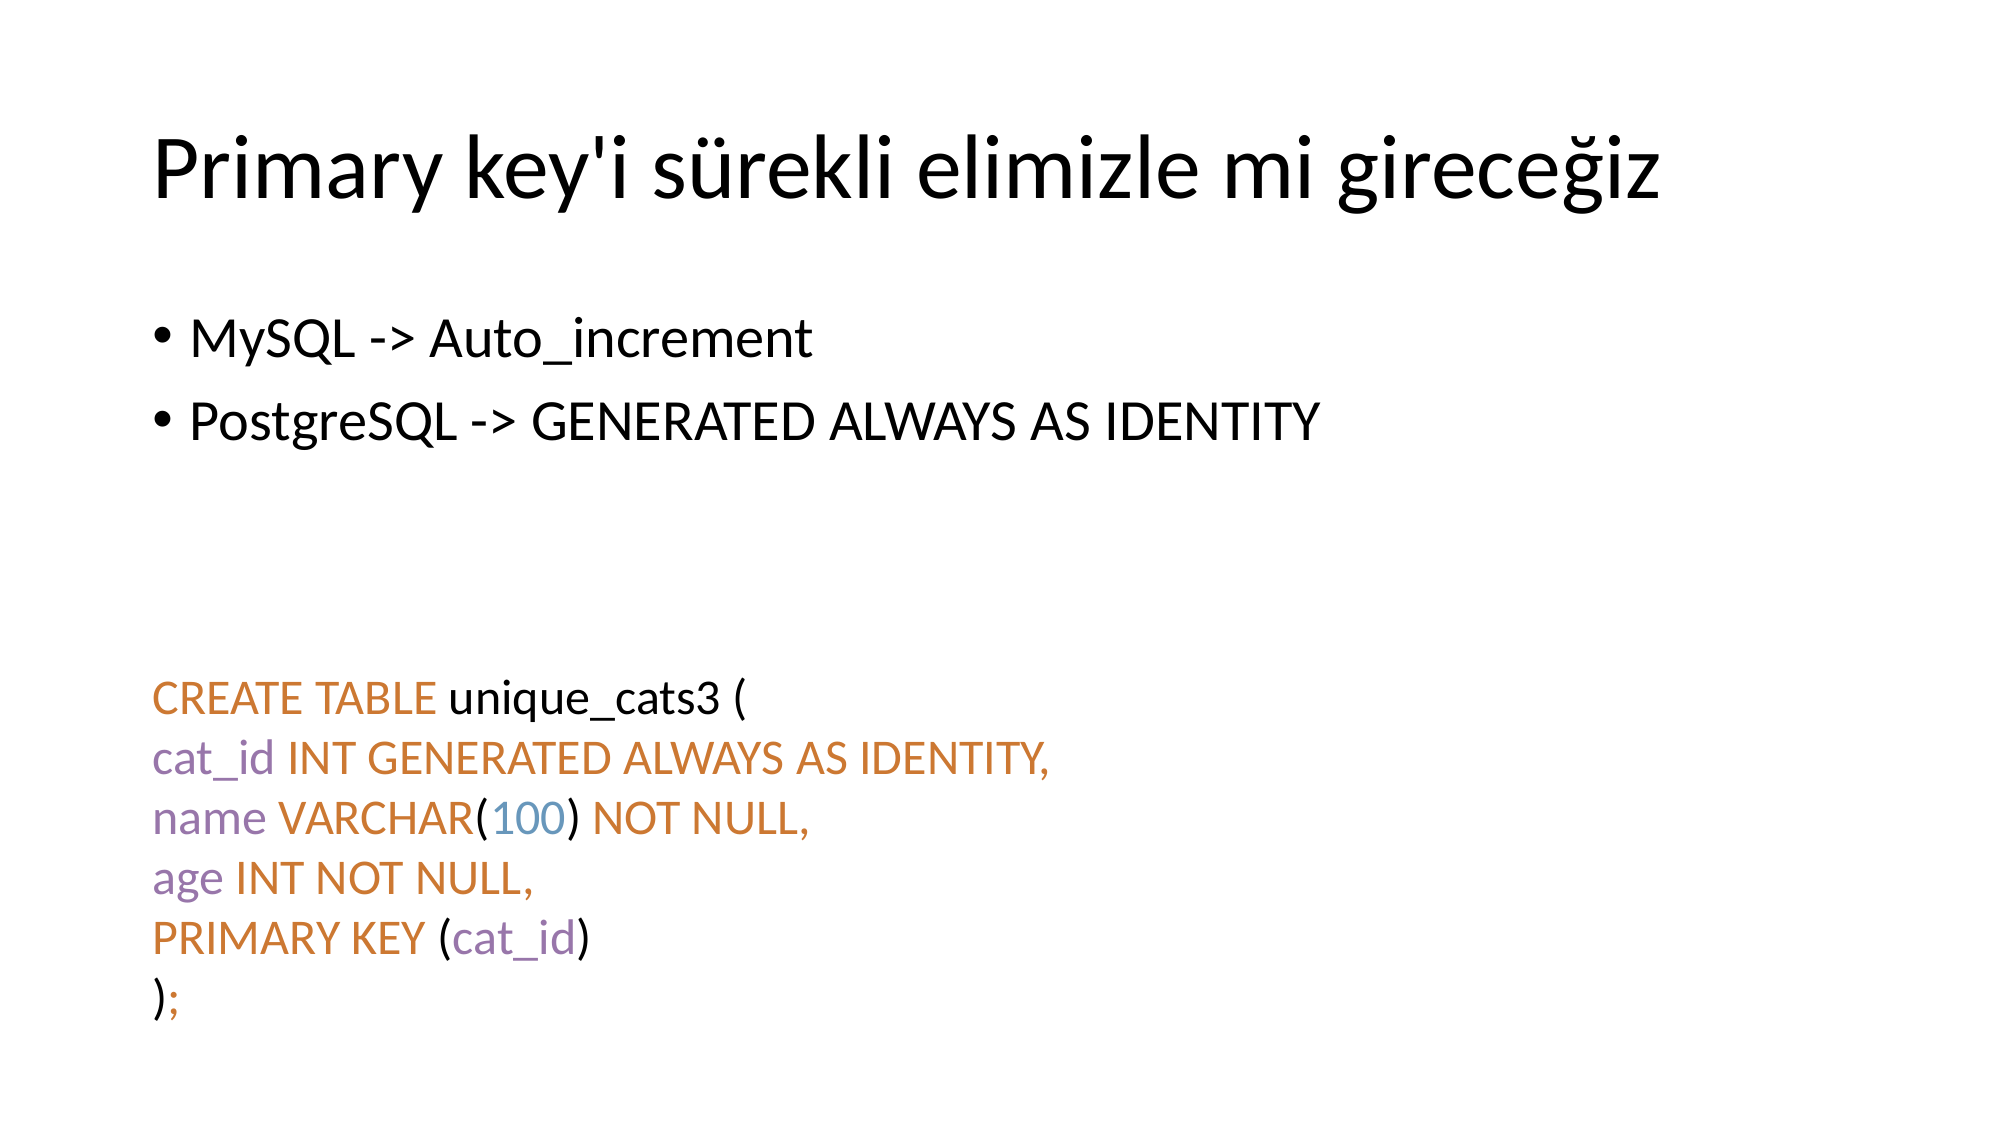

# Primary key'i sürekli elimizle mi gireceğiz
MySQL -> Auto_increment
PostgreSQL -> GENERATED ALWAYS AS IDENTITY

CREATE TABLE unique_cats3 (
cat_id INT GENERATED ALWAYS AS IDENTITY,
name VARCHAR(100) NOT NULL,
age INT NOT NULL,
PRIMARY KEY (cat_id)
);